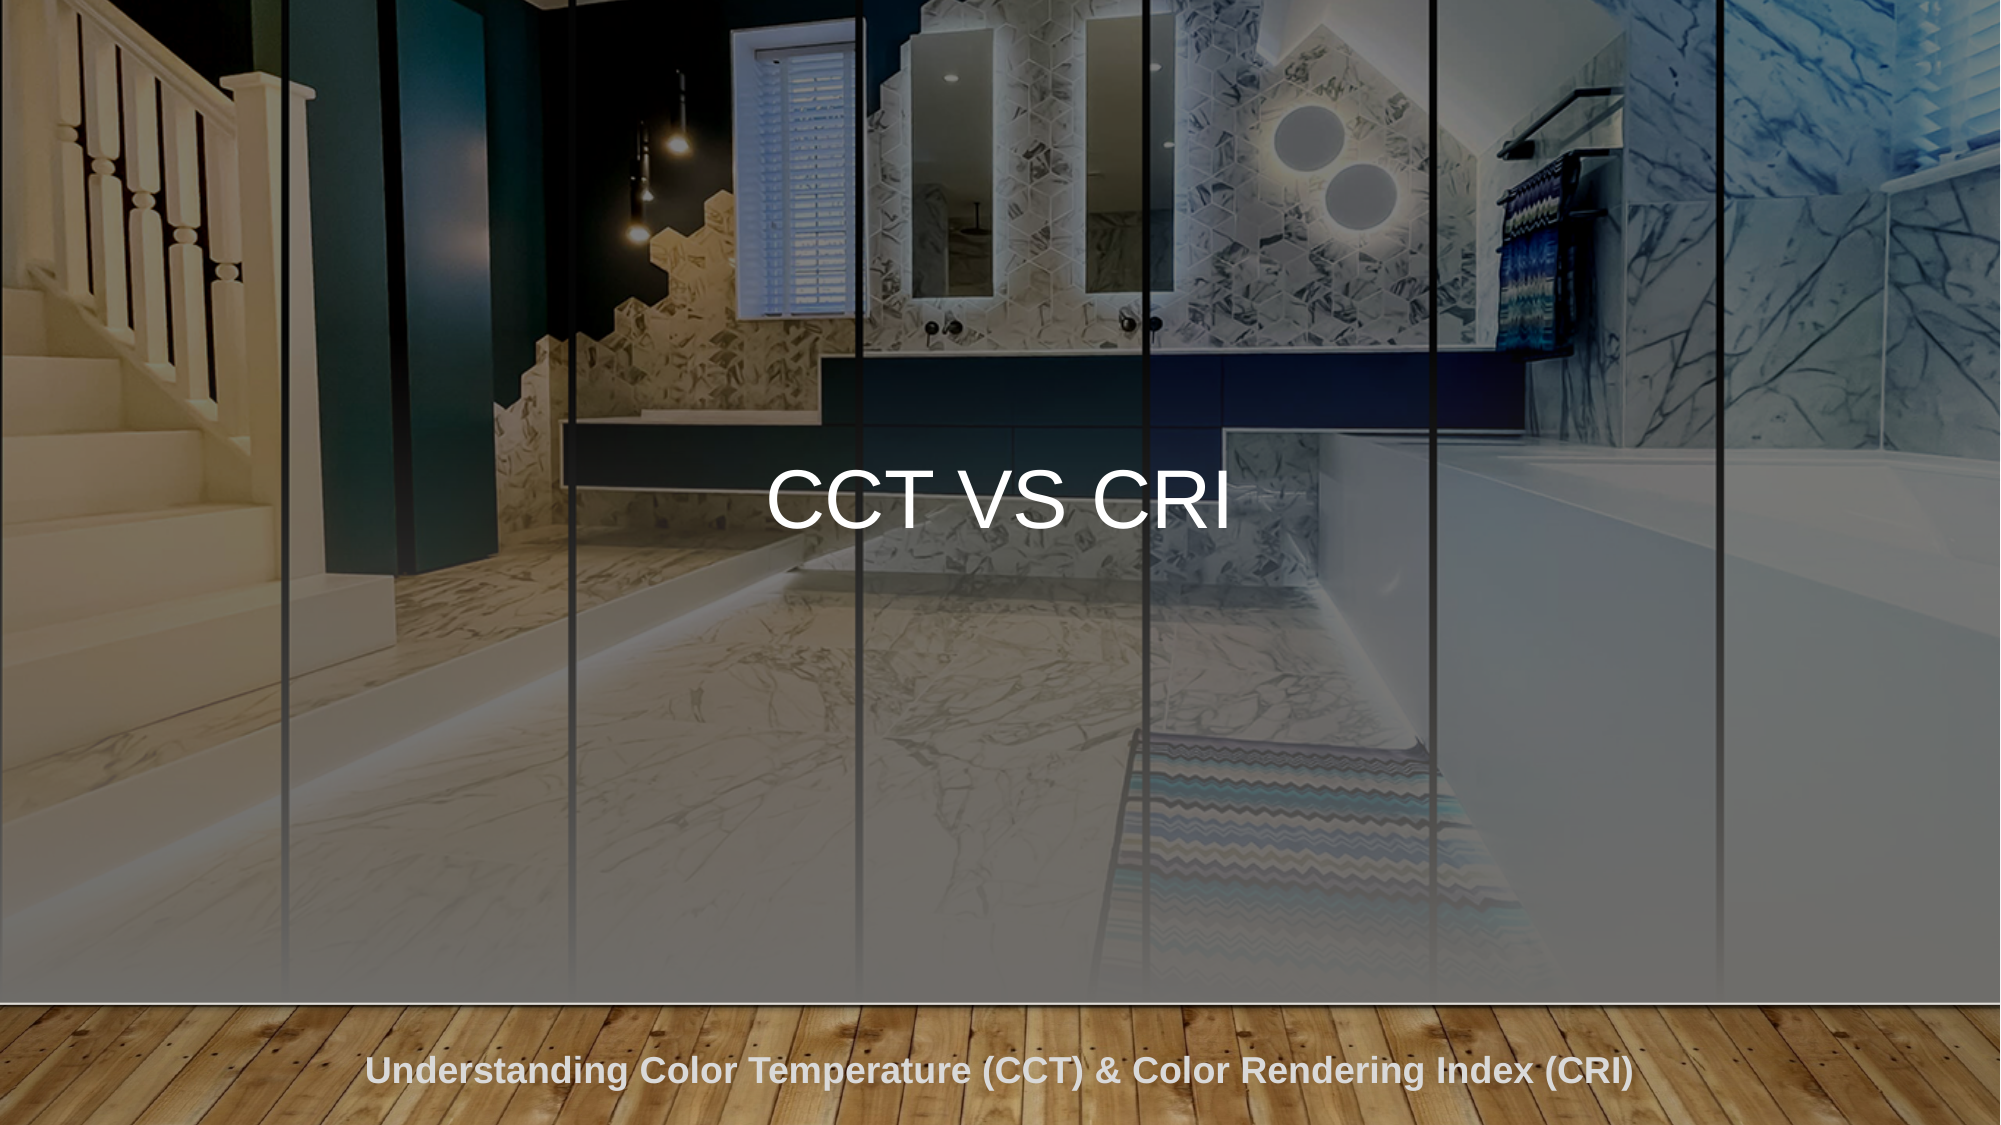

CCT VS CRI
Understanding Color Temperature (CCT) & Color Rendering Index (CRI)